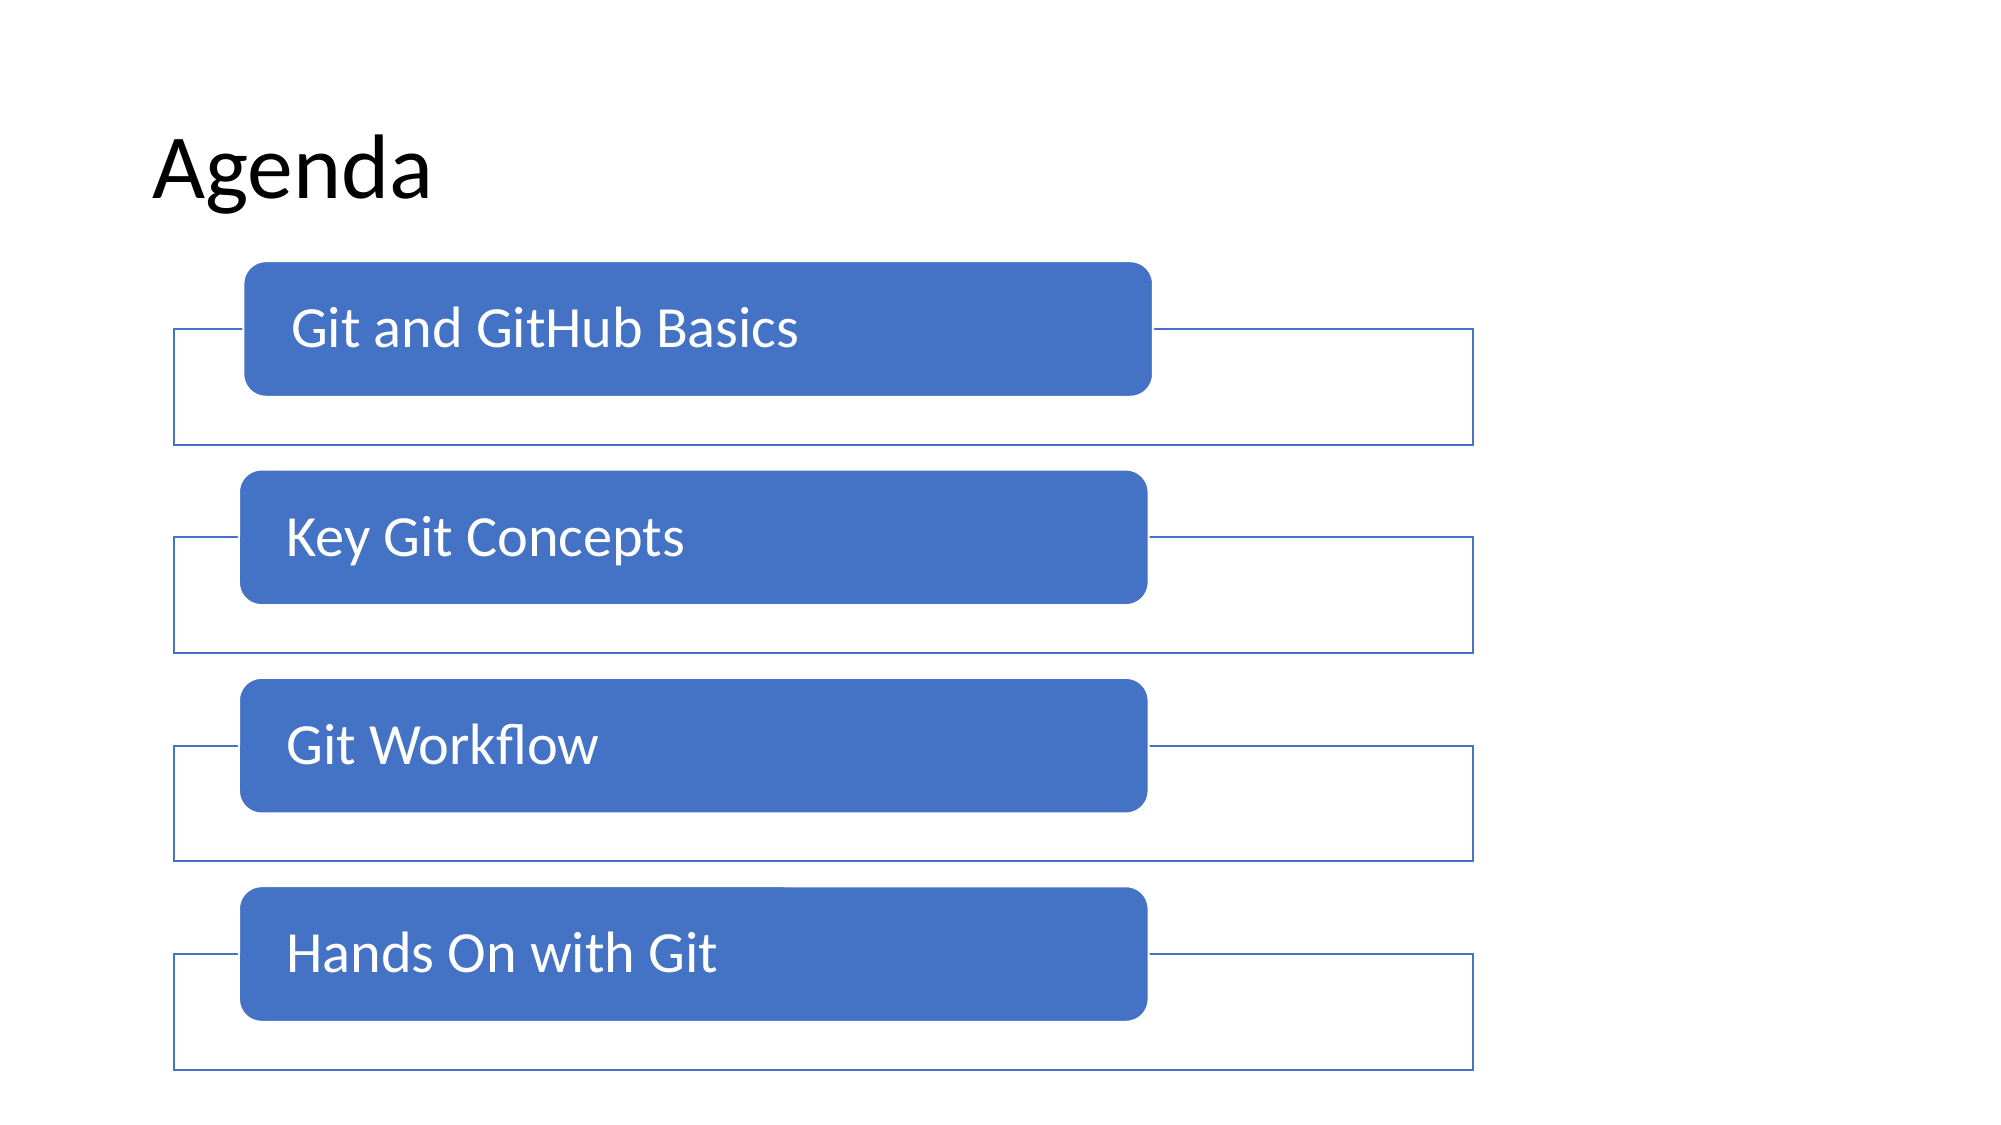

# Agenda
Git and GitHub Basics
Key Git Concepts
Git Workflow
Hands On with Git